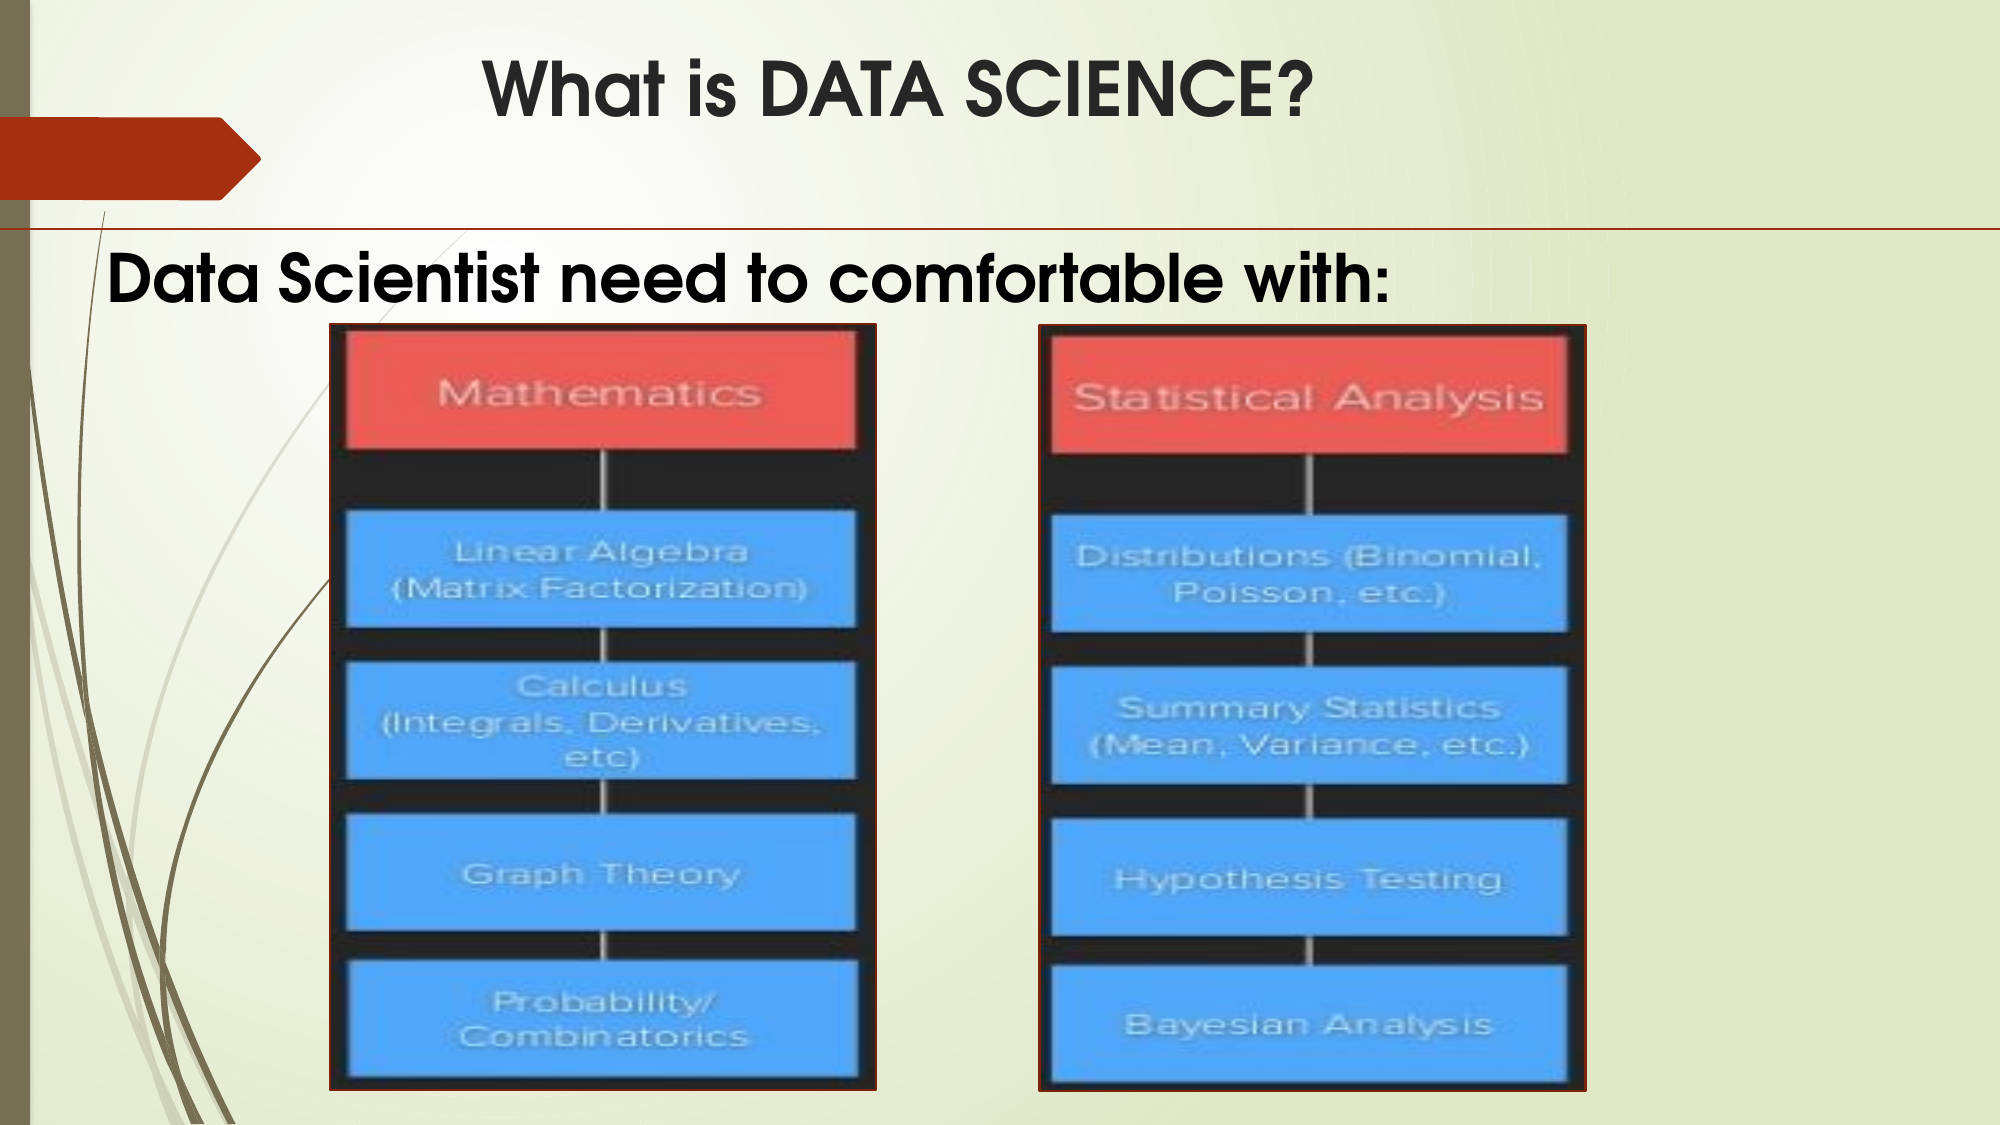

# What is DATA SCIENCE?
Data Scientist need to comfortable with: